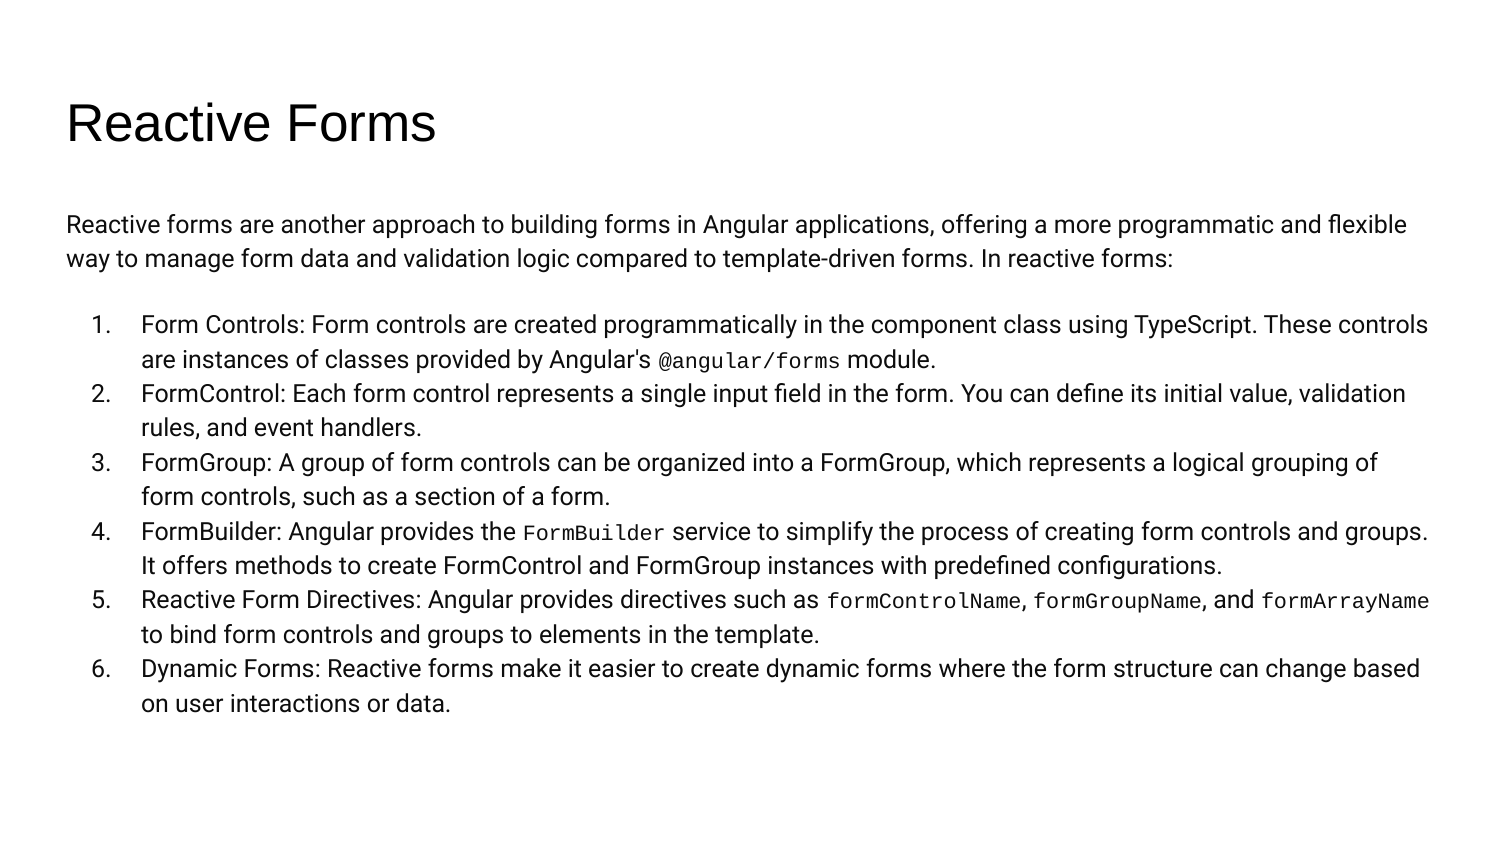

# Reactive Forms
Reactive forms are another approach to building forms in Angular applications, offering a more programmatic and flexible way to manage form data and validation logic compared to template-driven forms. In reactive forms:
Form Controls: Form controls are created programmatically in the component class using TypeScript. These controls are instances of classes provided by Angular's @angular/forms module.
FormControl: Each form control represents a single input field in the form. You can define its initial value, validation rules, and event handlers.
FormGroup: A group of form controls can be organized into a FormGroup, which represents a logical grouping of form controls, such as a section of a form.
FormBuilder: Angular provides the FormBuilder service to simplify the process of creating form controls and groups. It offers methods to create FormControl and FormGroup instances with predefined configurations.
Reactive Form Directives: Angular provides directives such as formControlName, formGroupName, and formArrayName to bind form controls and groups to elements in the template.
Dynamic Forms: Reactive forms make it easier to create dynamic forms where the form structure can change based on user interactions or data.